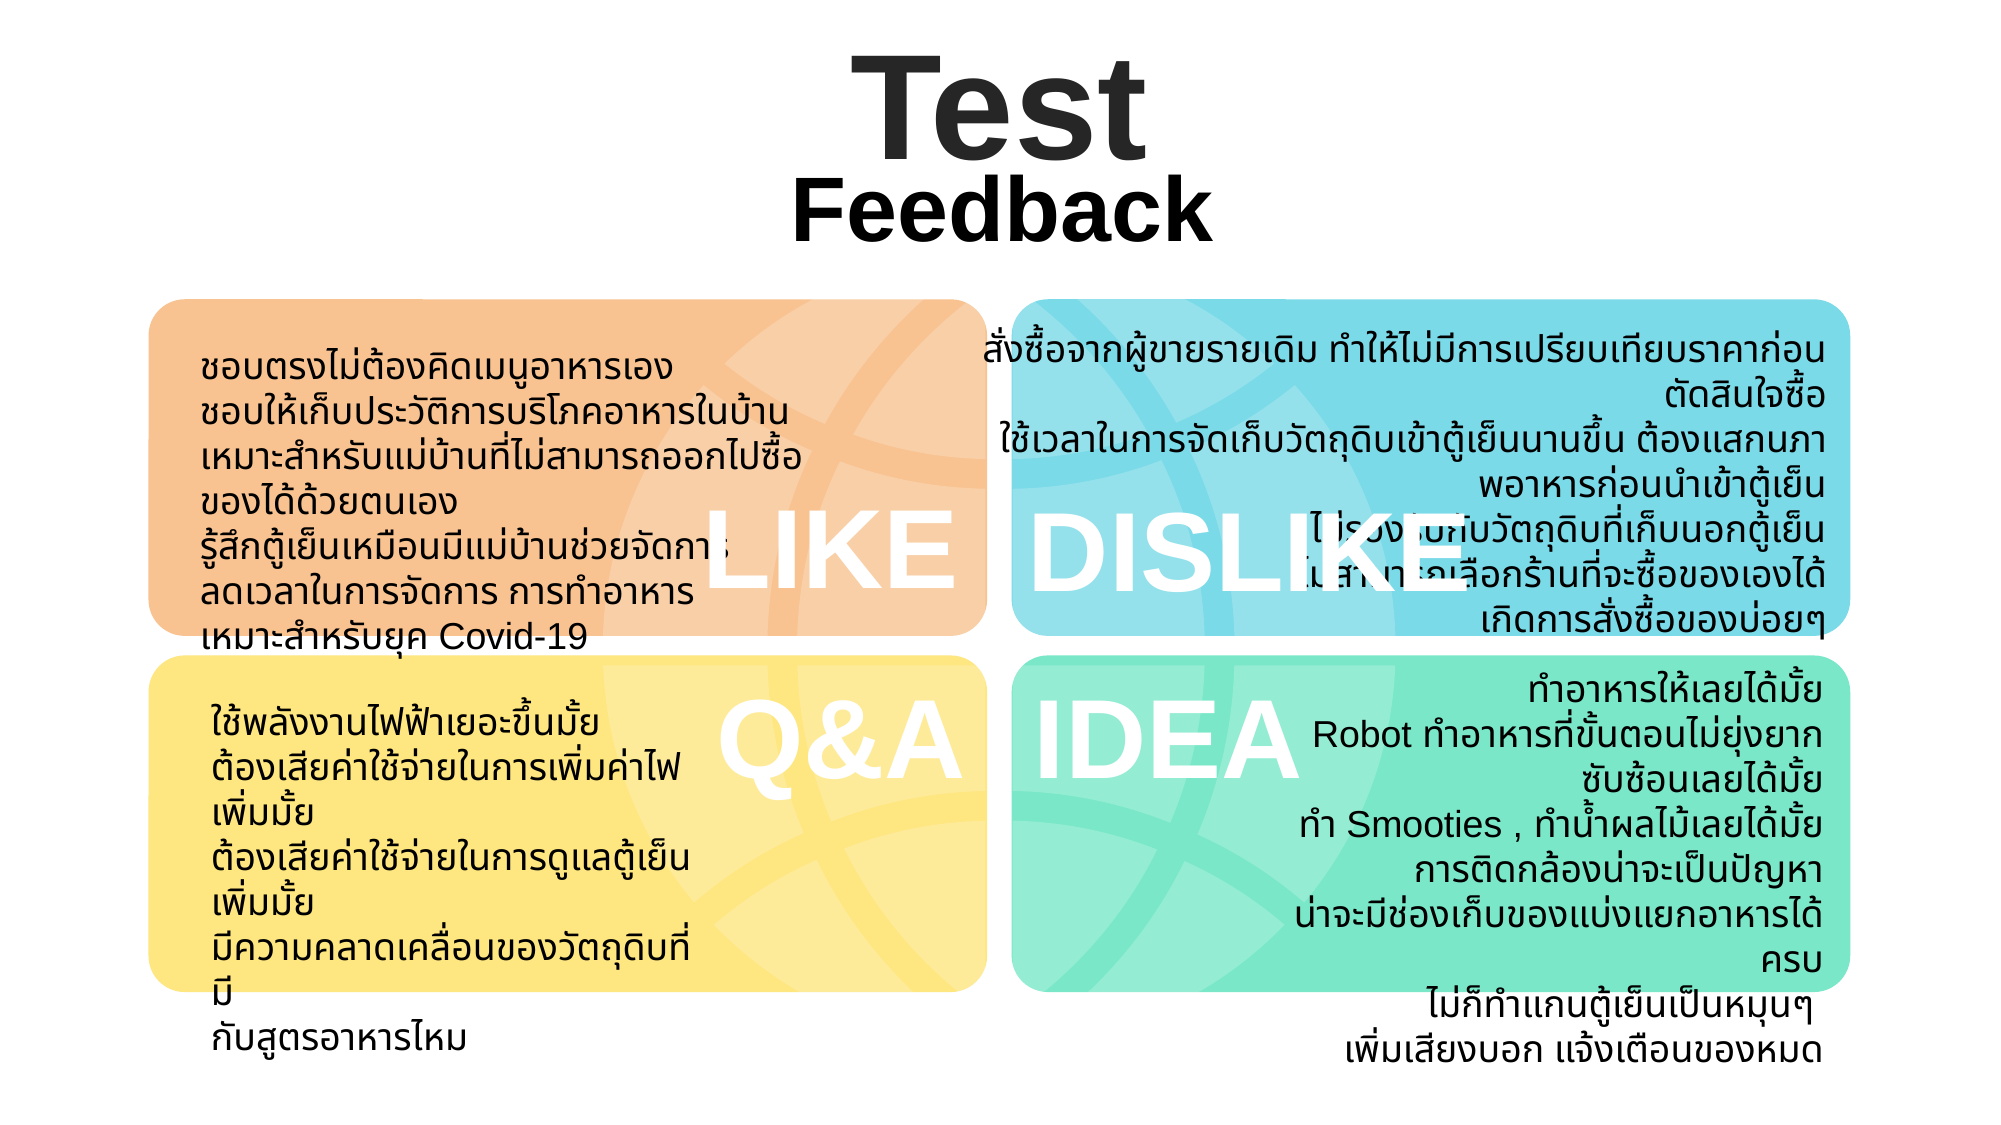

Test
Feedback

สั่งซื้อจากผู้ขายรายเดิม ทำให้ไม่มีการเปรียบเทียบราคาก่อนตัดสินใจซื้อ
ใช้เวลาในการจัดเก็บวัตถุดิบเข้าตู้เย็นนานขึ้น ต้องแสกนภาพอาหารก่อนนำเข้าตู้เย็น
ไม่รองรับกับวัตถุดิบที่เก็บนอกตู้เย็น
ไม่สามารถเลือกร้านที่จะซื้อของเองได้
เกิดการสั่งซื้อของบ่อยๆ

ชอบตรงไม่ต้องคิดเมนูอาหารเอง
ชอบให้เก็บประวัติการบริโภคอาหารในบ้าน
เหมาะสำหรับแม่บ้านที่ไม่สามารถออกไปซื้อของได้ด้วยตนเอง
รู้สึกตู้เย็นเหมือนมีแม่บ้านช่วยจัดการ
ลดเวลาในการจัดการ การทำอาหาร
เหมาะสำหรับยุค Covid-19
LIKE
DISLIKE

Q&A
IDEA
ทำอาหารให้เลยได้มั้ย
Robot ทำอาหารที่ขั้นตอนไม่ยุ่งยากซับซ้อนเลยได้มั้ย
ทำ Smooties , ทำน้ำผลไม้เลยได้มั้ย
การติดกล้องน่าจะเป็นปัญหา
น่าจะมีช่องเก็บของแบ่งแยกอาหารได้ครบ
ไม่ก็ทำแกนตู้เย็นเป็นหมุนๆ
เพิ่มเสียงบอก แจ้งเตือนของหมด
ใช้พลังงานไฟฟ้าเยอะขึ้นมั้ย
ต้องเสียค่าใช้จ่ายในการเพิ่มค่าไฟเพิ่มมั้ย
ต้องเสียค่าใช้จ่ายในการดูแลตู้เย็นเพิ่มมั้ย
มีความคลาดเคลื่อนของวัตถุดิบที่มี
กับสูตรอาหารไหม